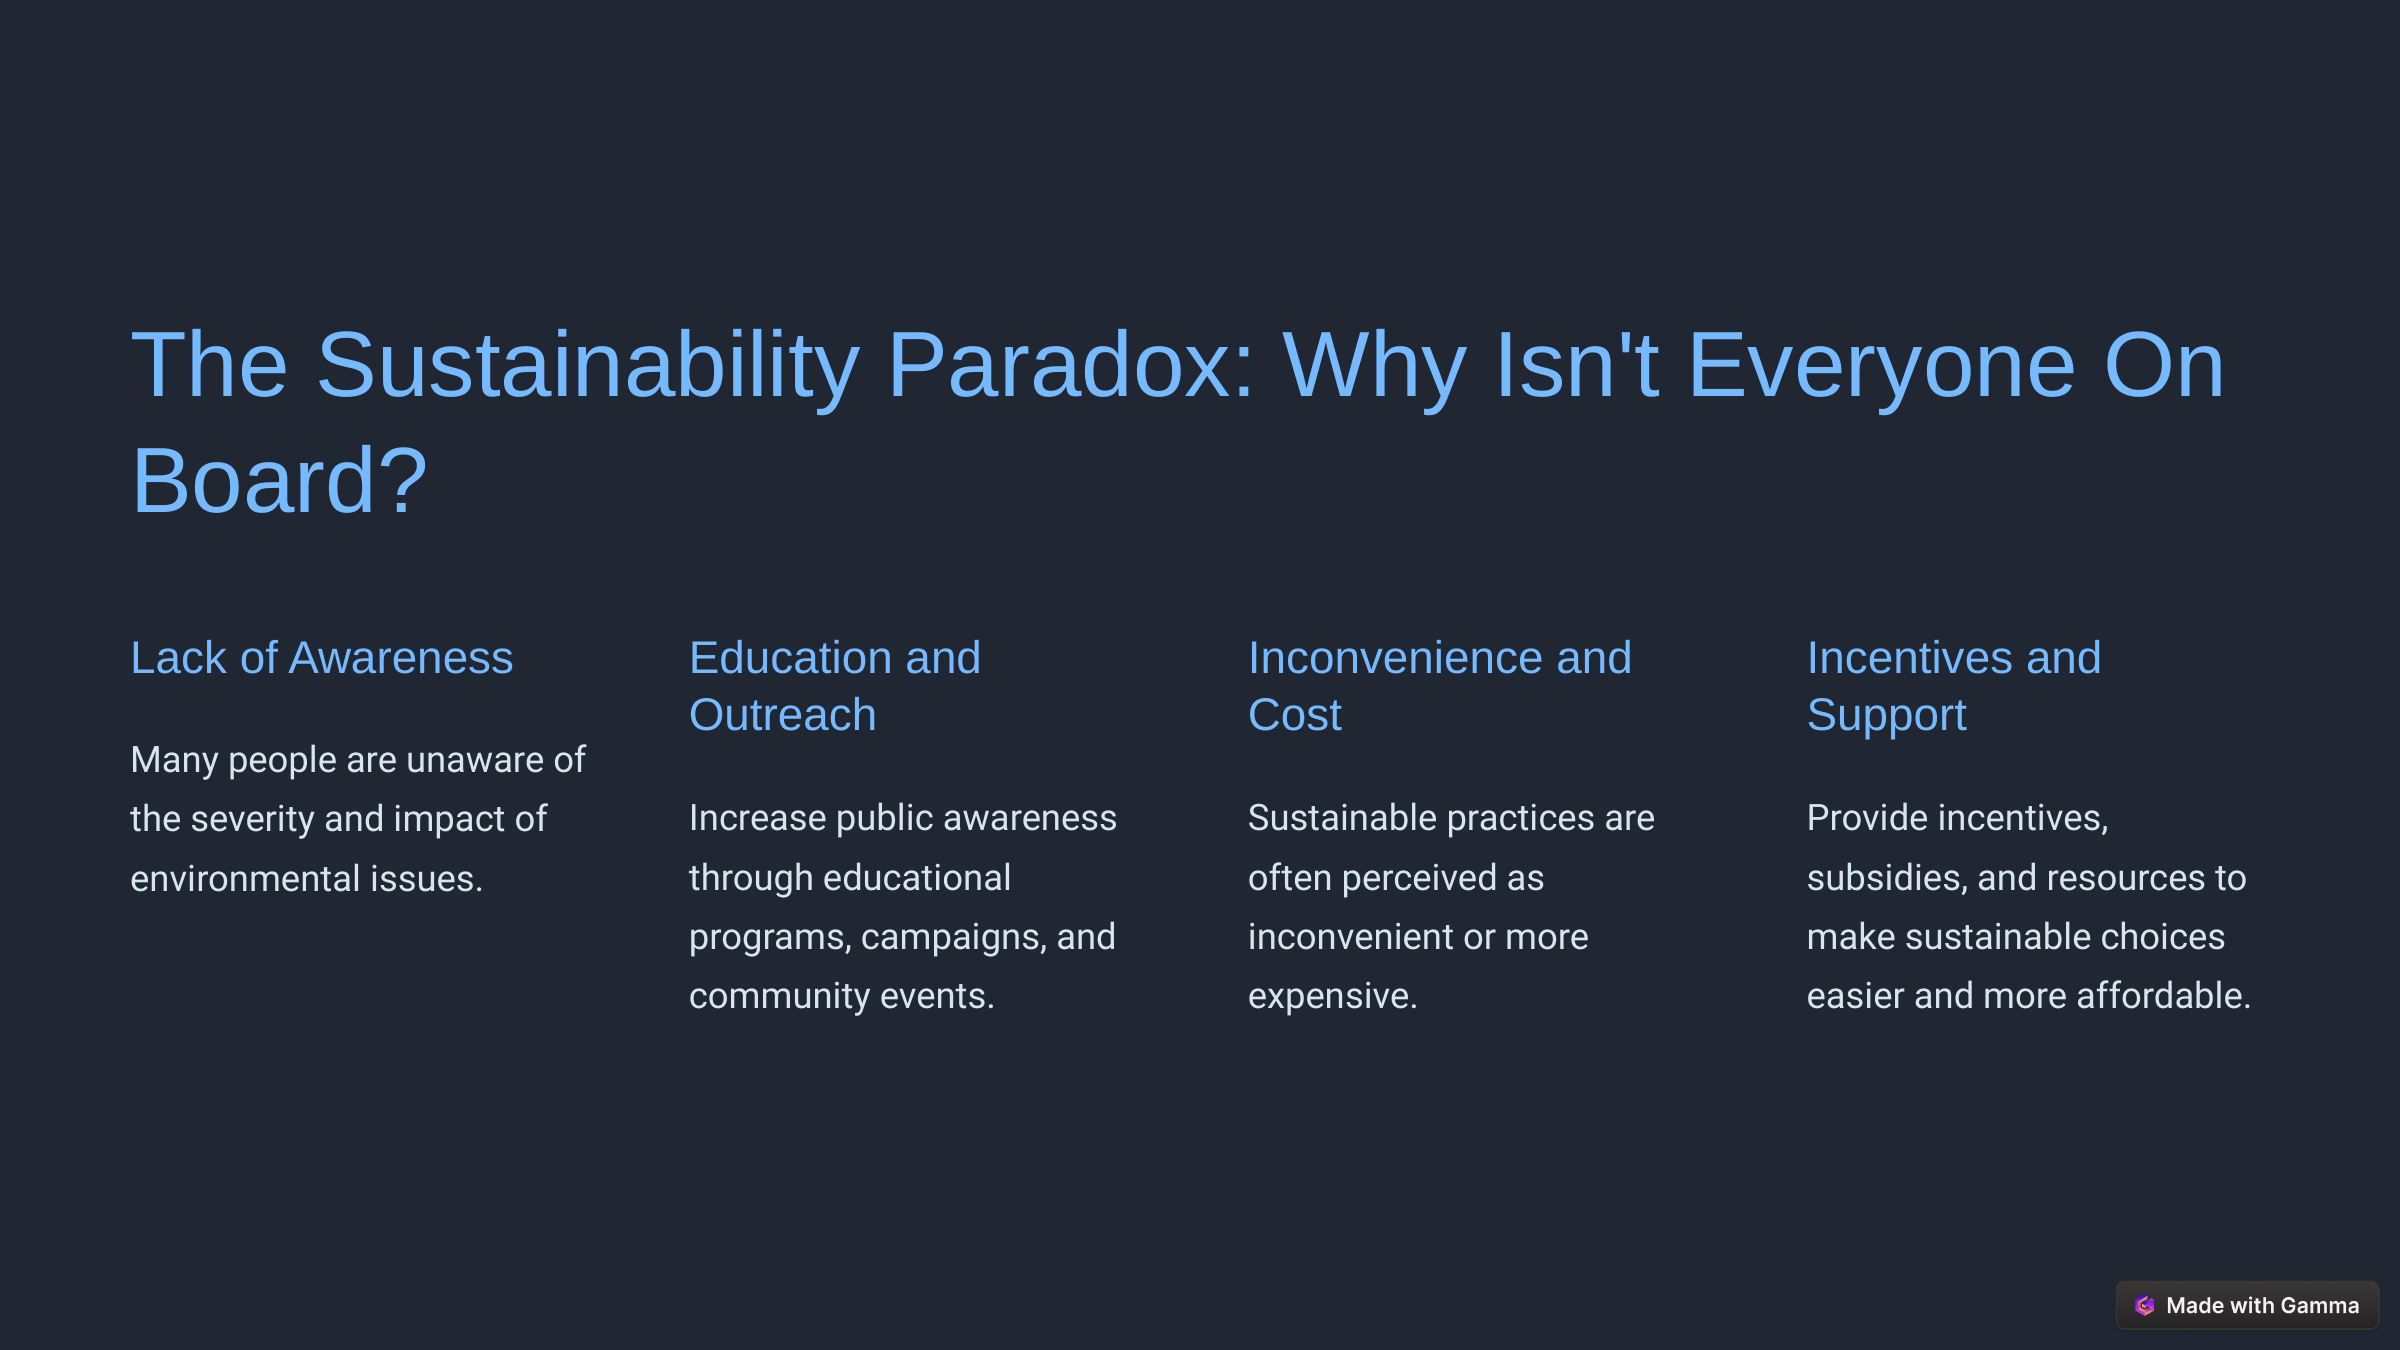

The Sustainability Paradox: Why Isn't Everyone On Board?
Lack of Awareness
Education and Outreach
Inconvenience and Cost
Incentives and Support
Many people are unaware of the severity and impact of environmental issues.
Increase public awareness through educational programs, campaigns, and community events.
Sustainable practices are often perceived as inconvenient or more expensive.
Provide incentives, subsidies, and resources to make sustainable choices easier and more affordable.